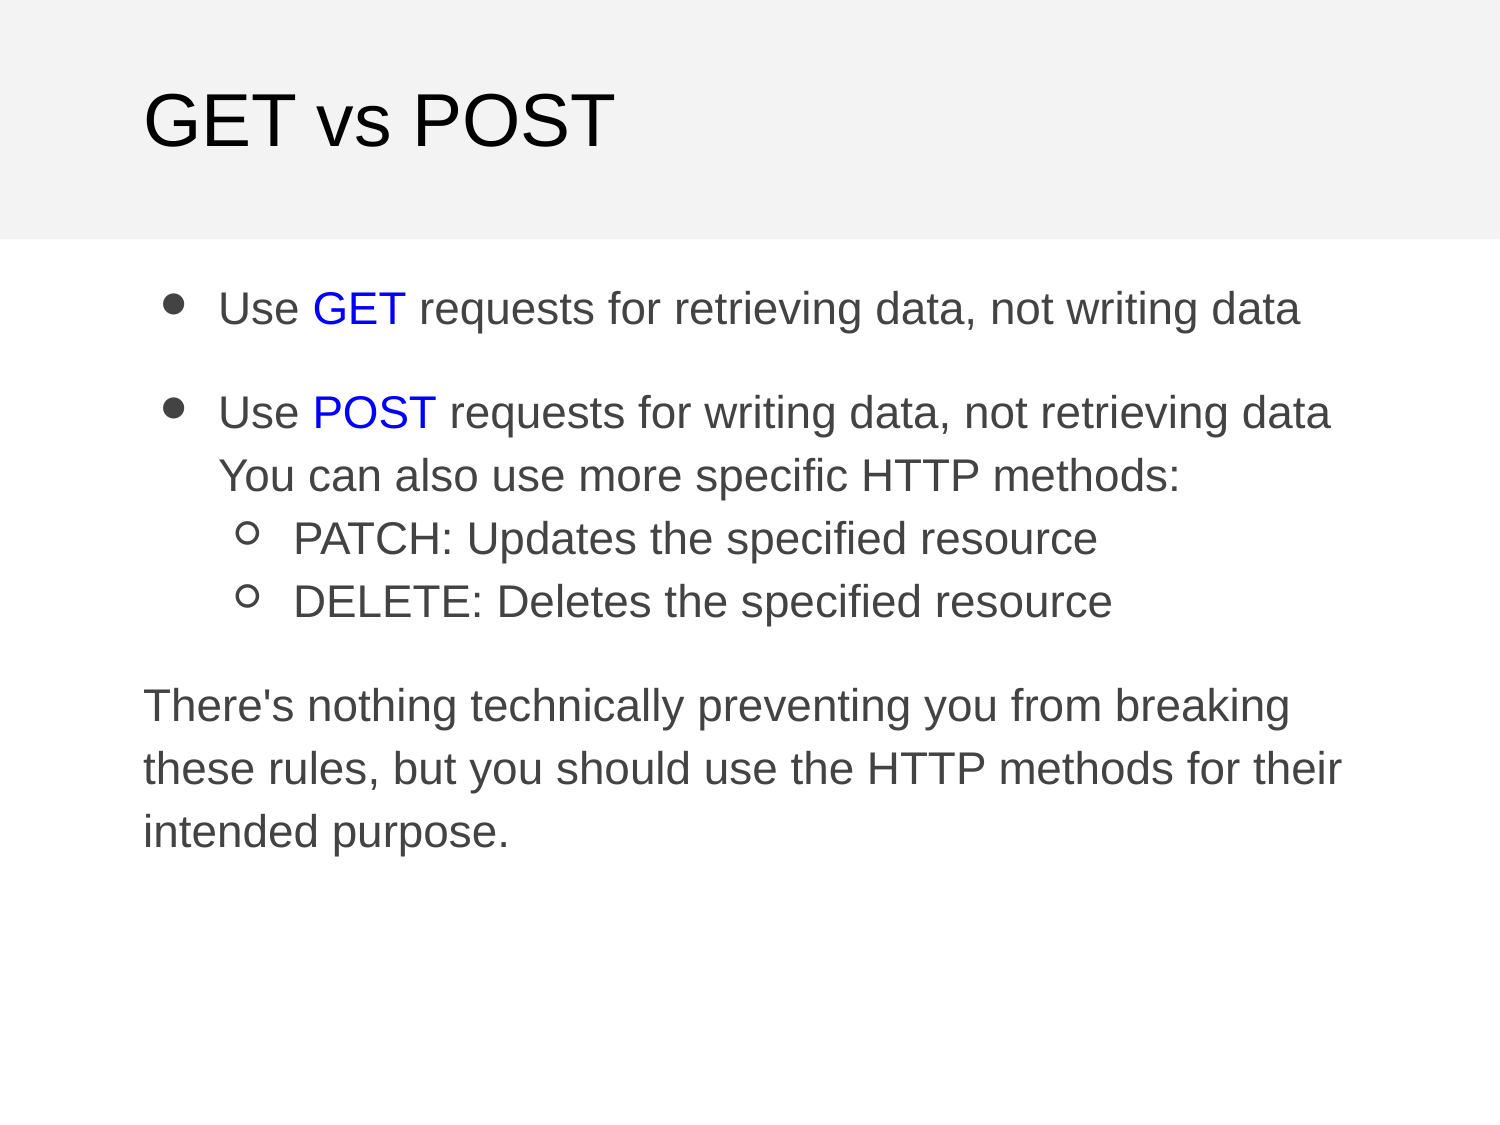

GET vs POST
Use GET requests for retrieving data, not writing data

Use POST requests for writing data, not retrieving data
You can also use more specific HTTP methods:
PATCH: Updates the specified resource
DELETE: Deletes the specified resource

There's nothing technically preventing you from breaking these rules, but you should use the HTTP methods for their intended purpose.